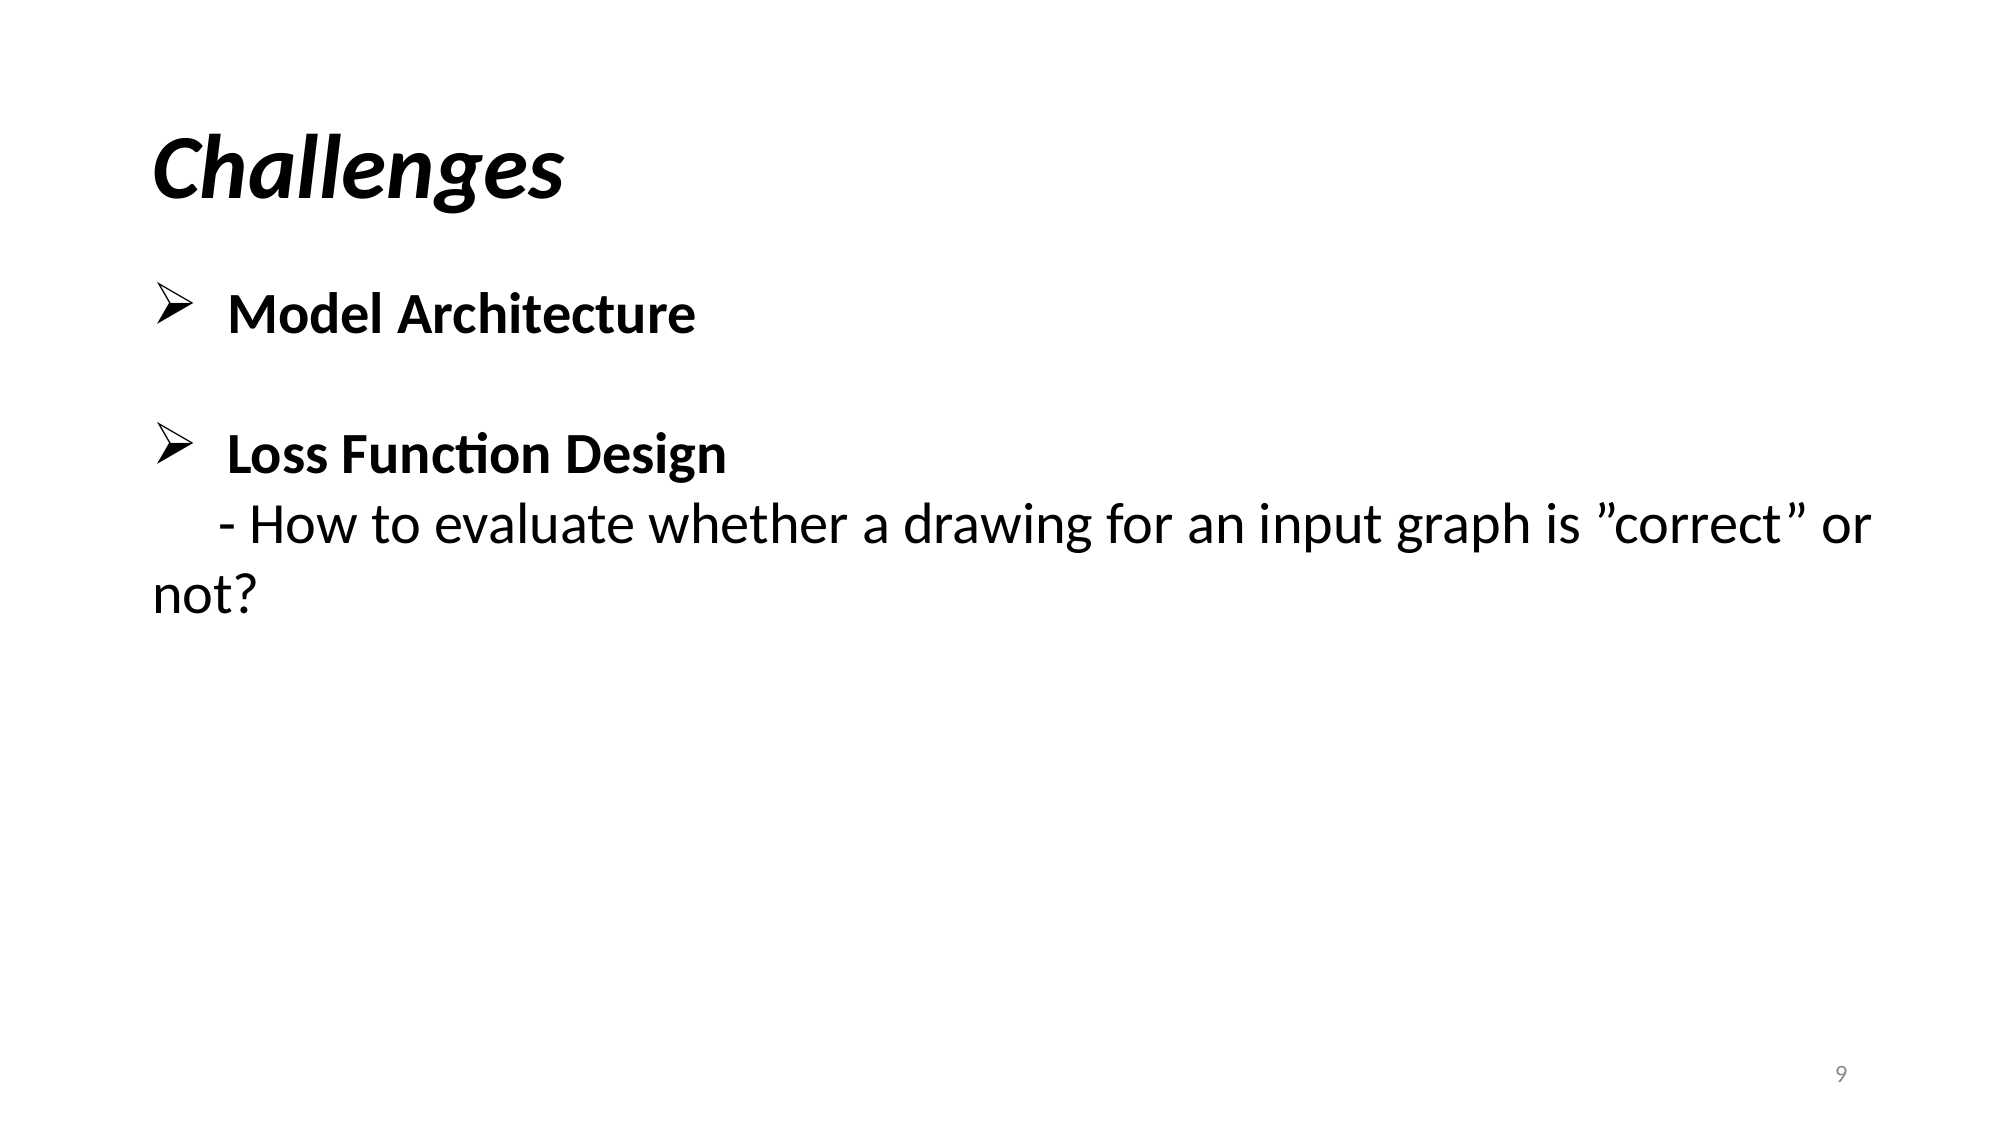

# Challenges
Model Architecture

Loss Function Design
     - How to evaluate whether a drawing for an input graph is ”correct” or not?

9